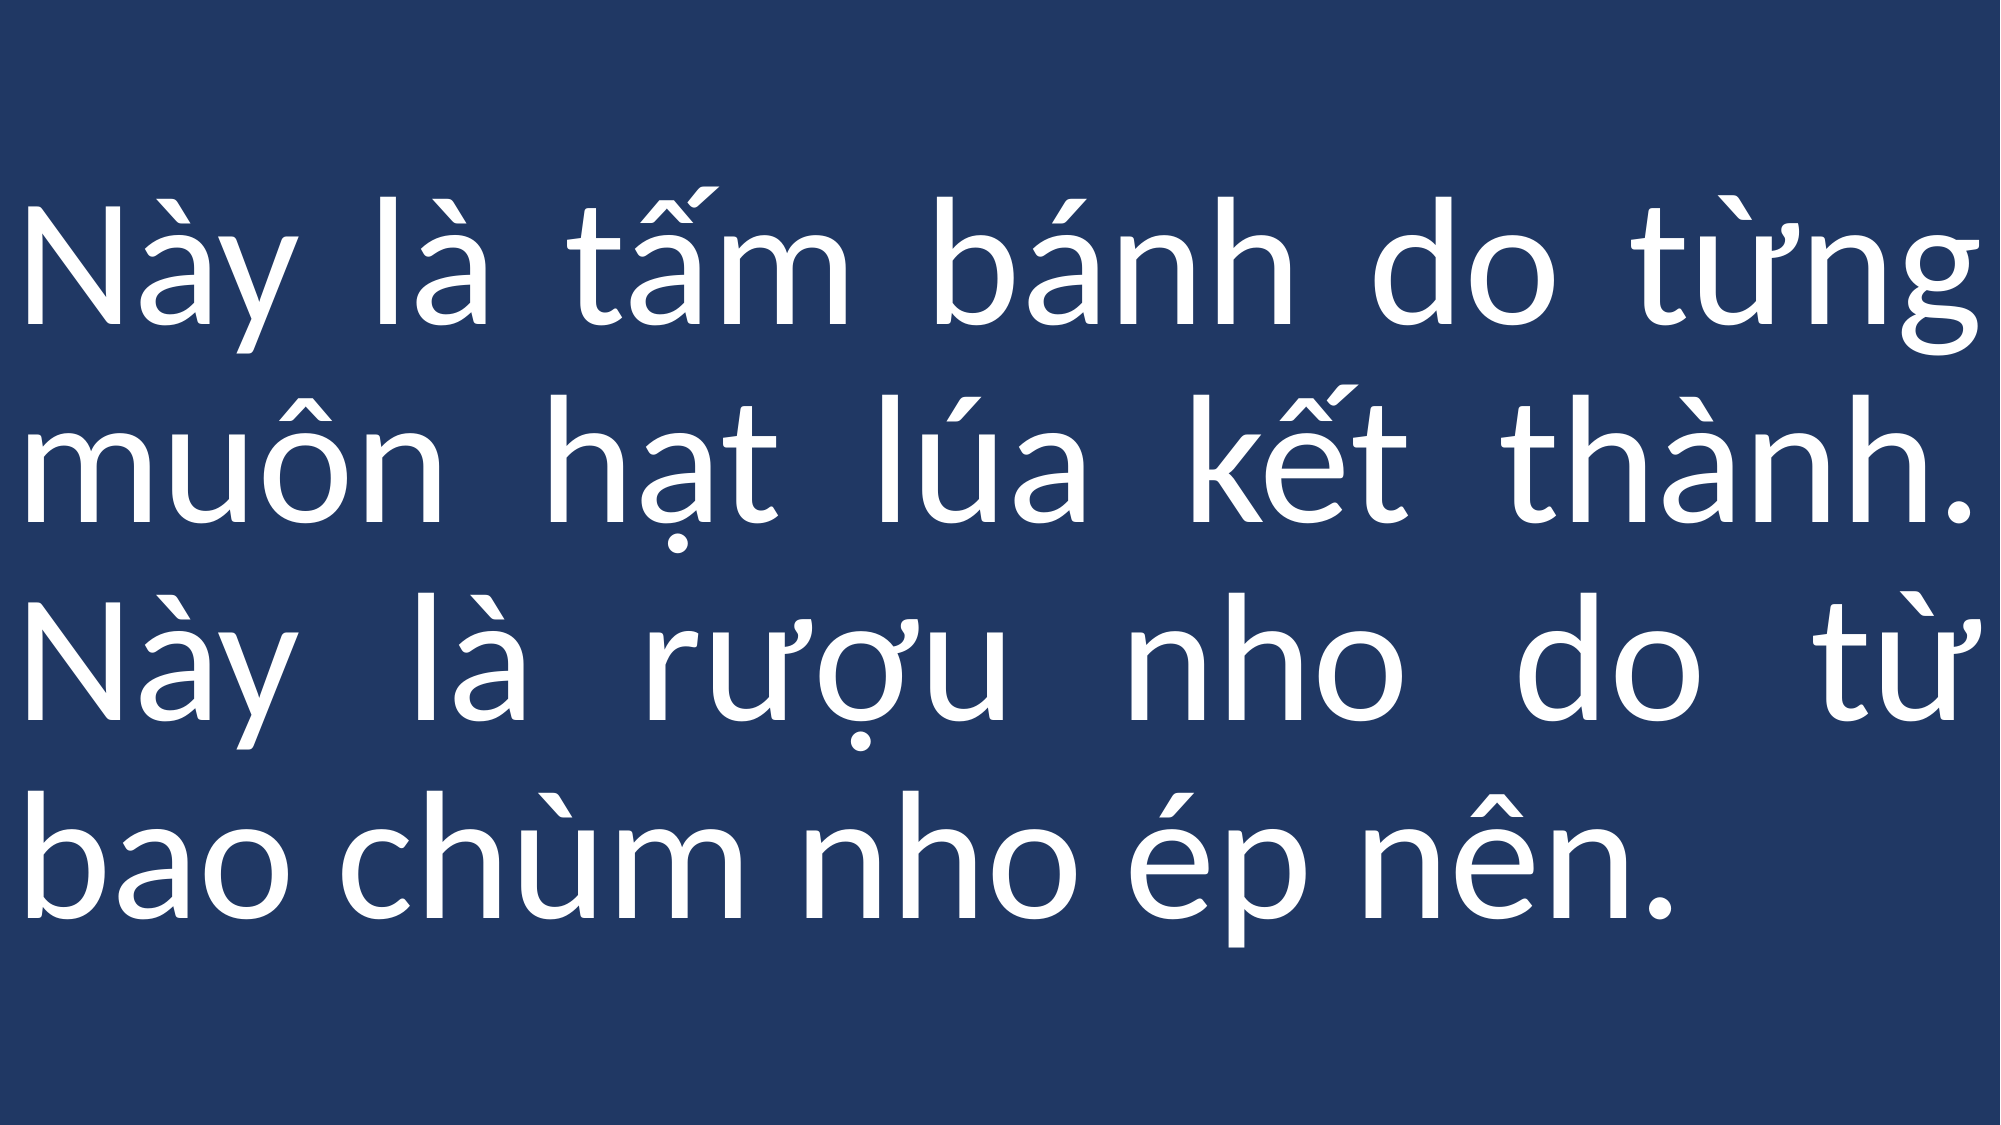

# Này là tấm bánh do từng muôn hạt lúa kết thành. Này là rượu nho do từ bao chùm nho ép nên.